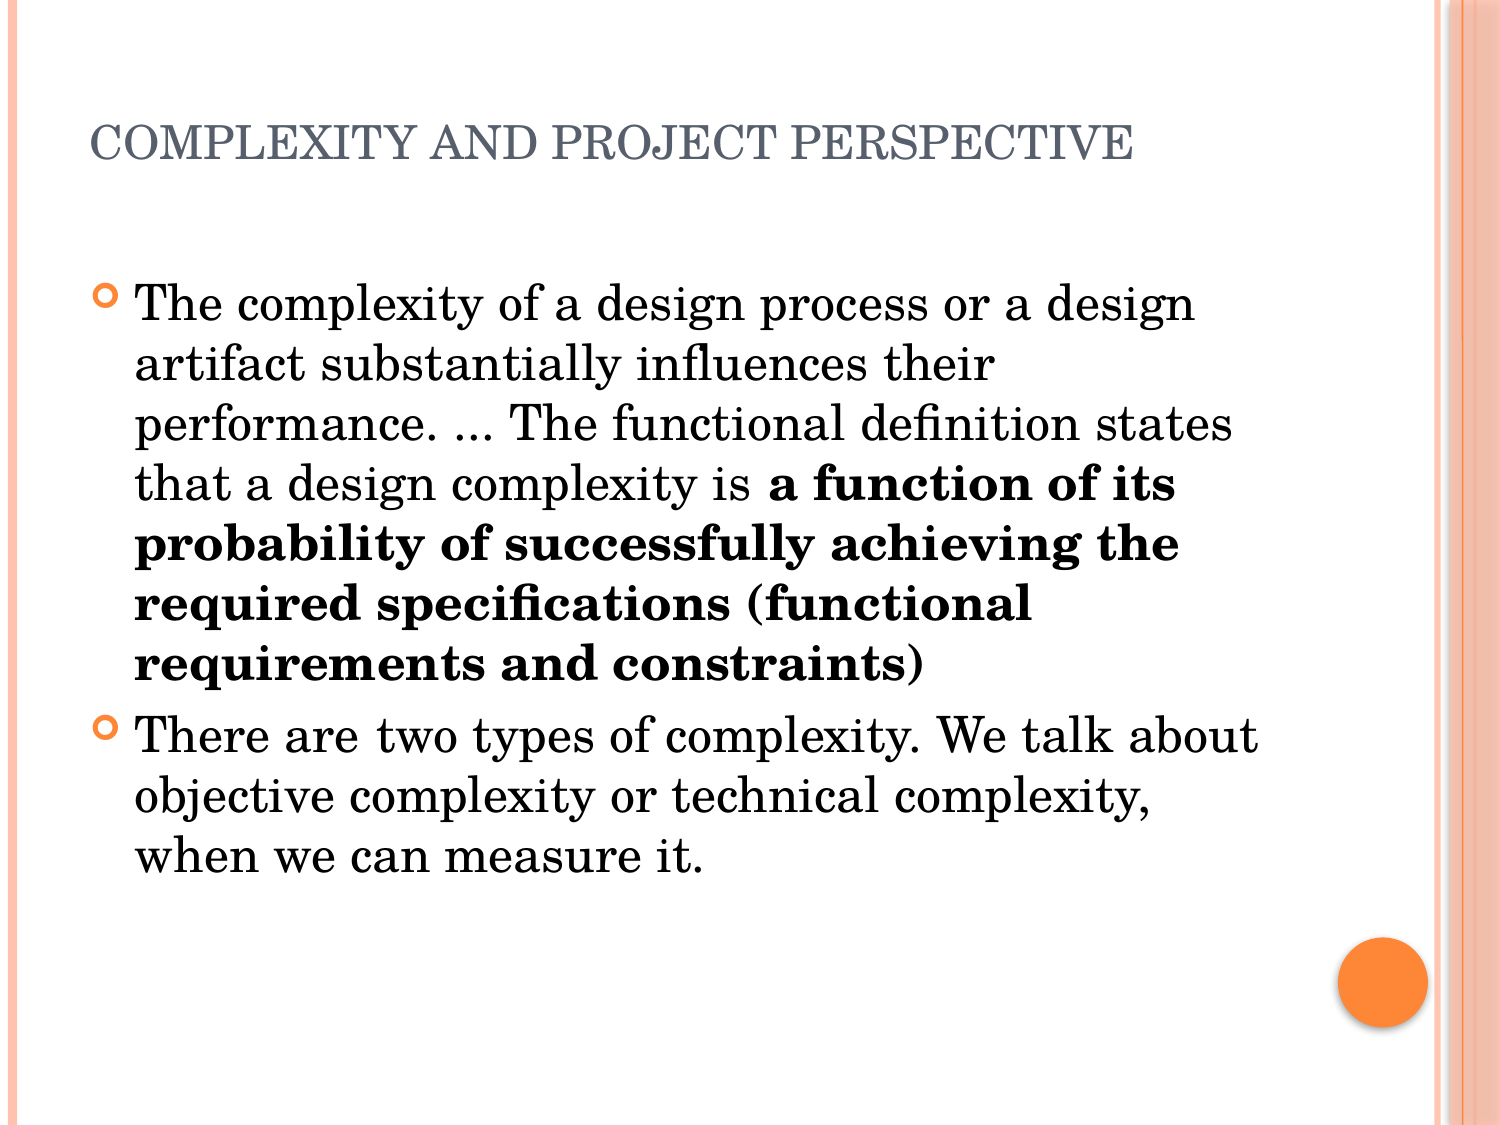

# complexity and Project perspective
The complexity of a design process or a design artifact substantially influences their performance. ... The functional definition states that a design complexity is a function of its probability of successfully achieving the required specifications (functional requirements and constraints)
There are two types of complexity. We talk about objective complexity or technical complexity, when we can measure it.